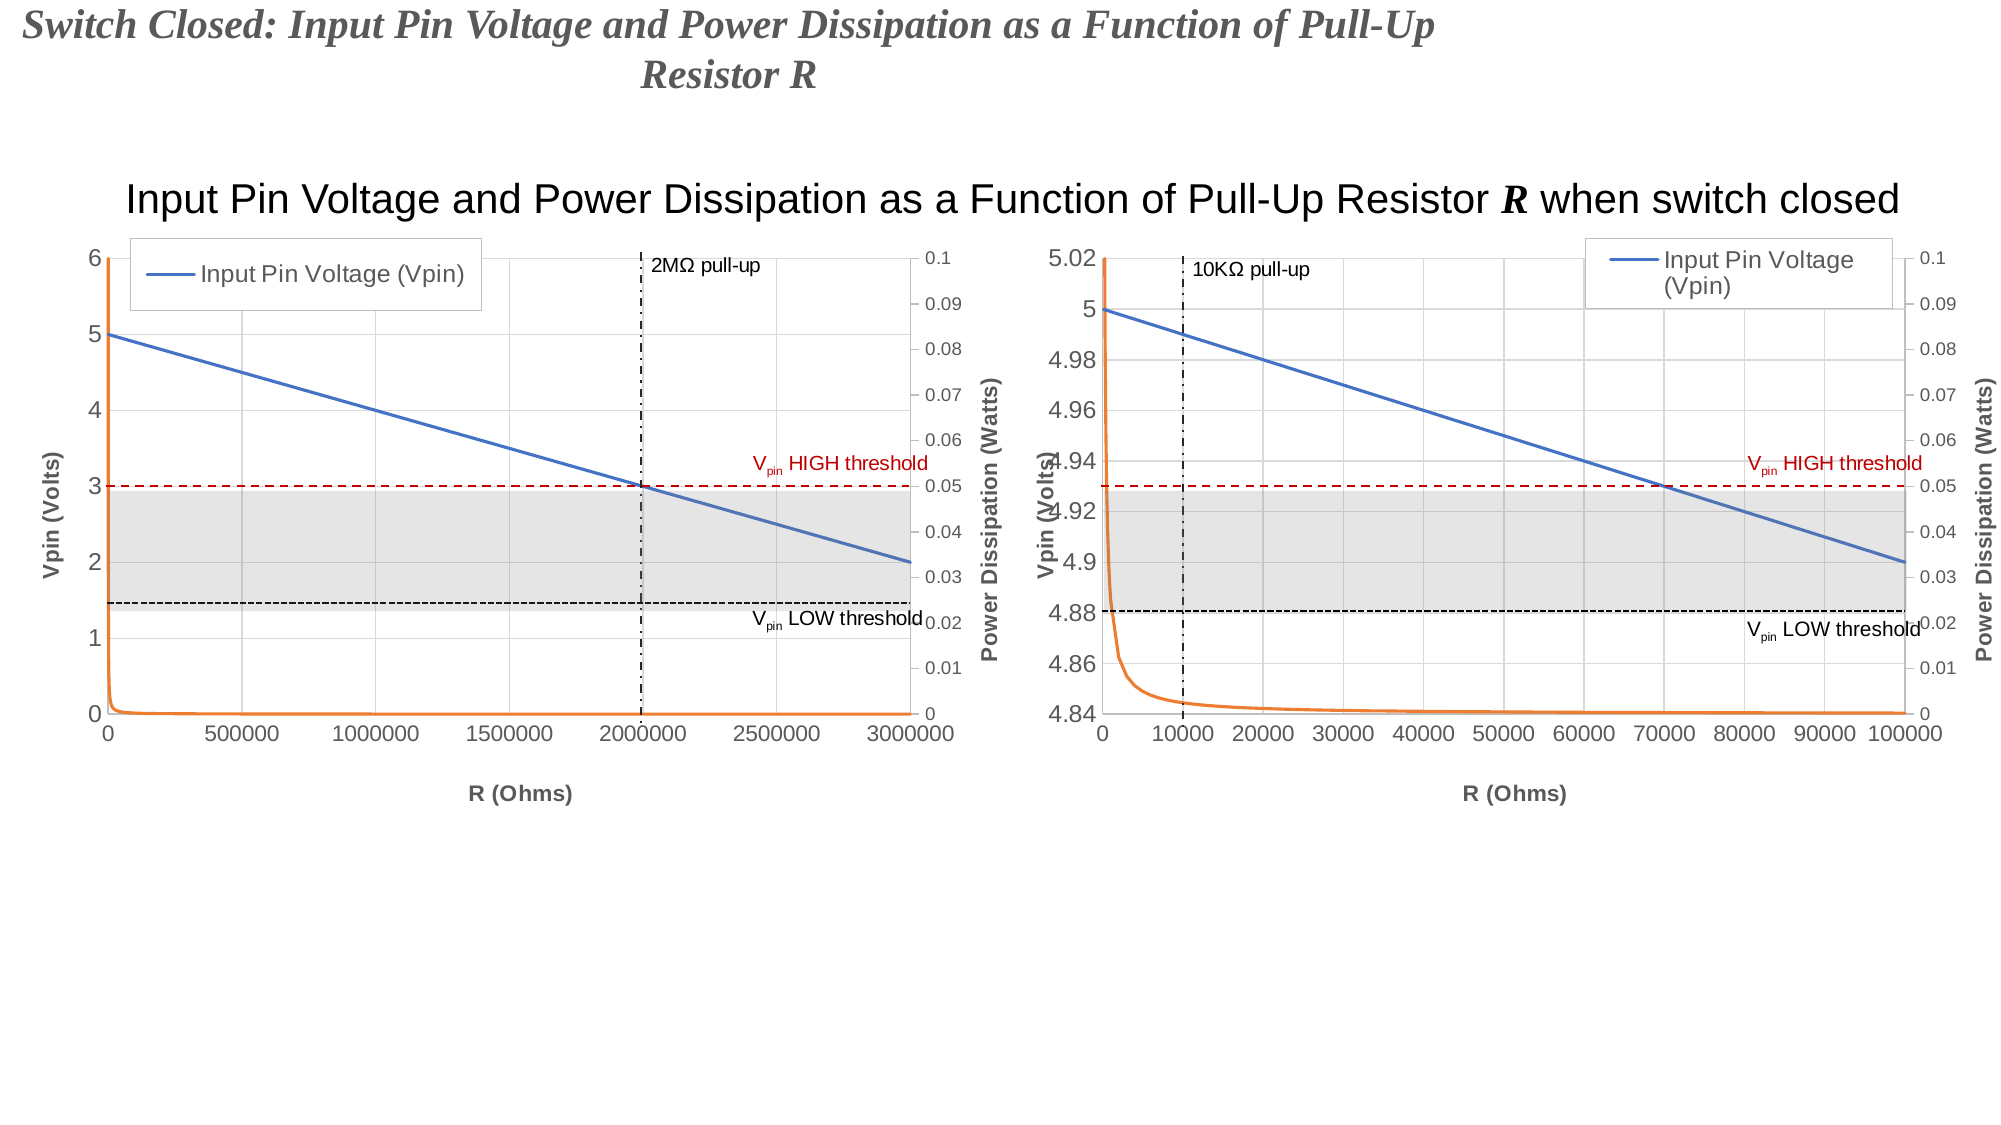

Switch Closed: Input Pin Voltage and Power Dissipation as a Function of Pull-Up Resistor R
Input Pin Voltage and Power Dissipation as a Function of Pull-Up Resistor R when switch closed

### Chart

| Category |  |  |
|---|---|---|

### Chart

| Category |  |  |
|---|---|---|

Vpin LOW threshold